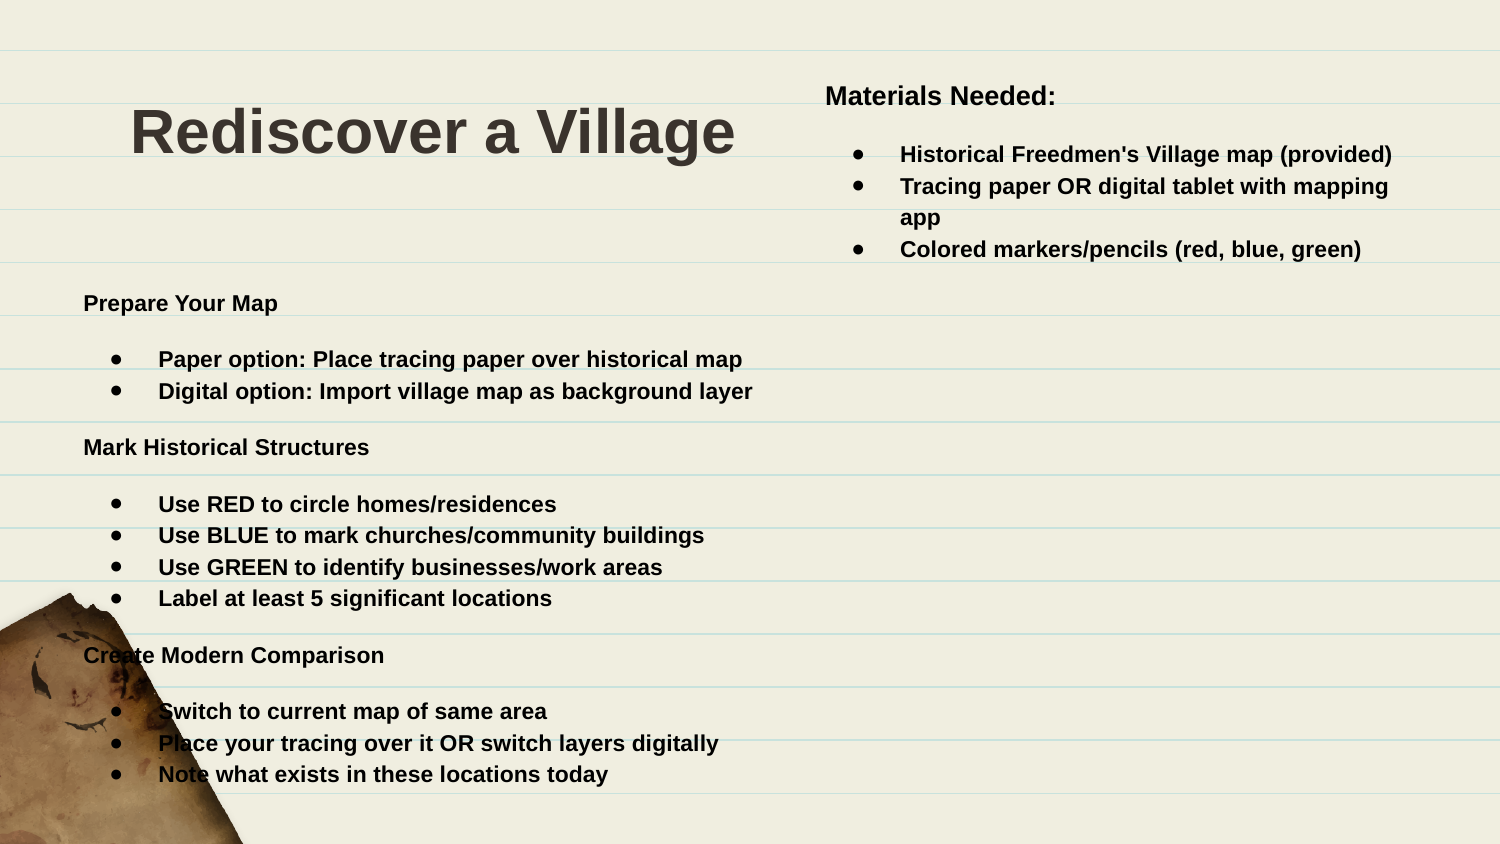

Materials Needed:
Historical Freedmen's Village map (provided)
Tracing paper OR digital tablet with mapping app
Colored markers/pencils (red, blue, green)

# Rediscover a Village
Prepare Your Map
Paper option: Place tracing paper over historical map
Digital option: Import village map as background layer
Mark Historical Structures
Use RED to circle homes/residences
Use BLUE to mark churches/community buildings
Use GREEN to identify businesses/work areas
Label at least 5 significant locations
Create Modern Comparison
Switch to current map of same area
Place your tracing over it OR switch layers digitally
Note what exists in these locations today